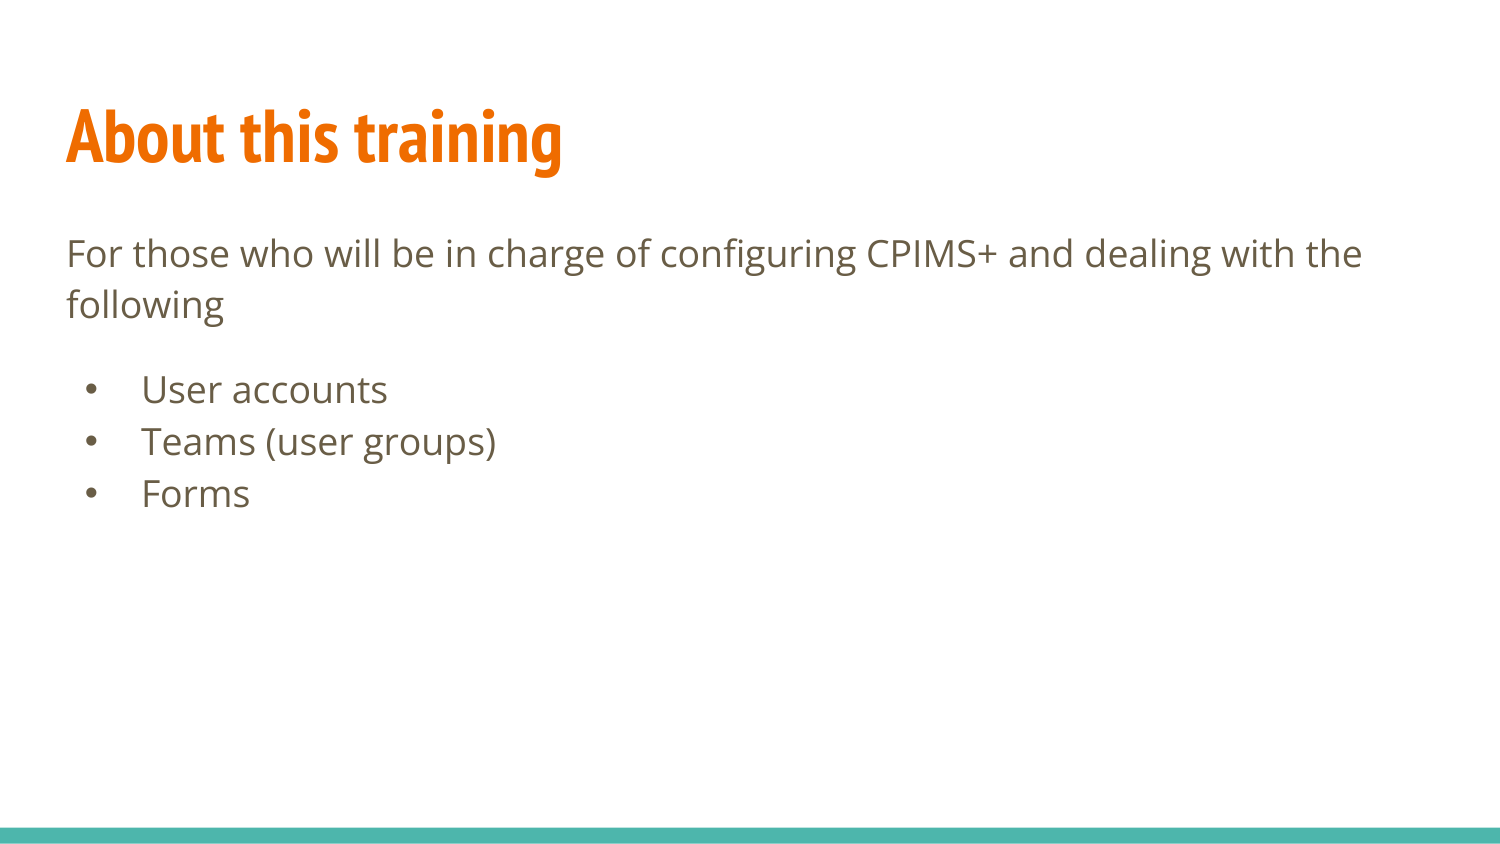

# About this training
For those who will be in charge of configuring CPIMS+ and dealing with the following
User accounts
Teams (user groups)
Forms